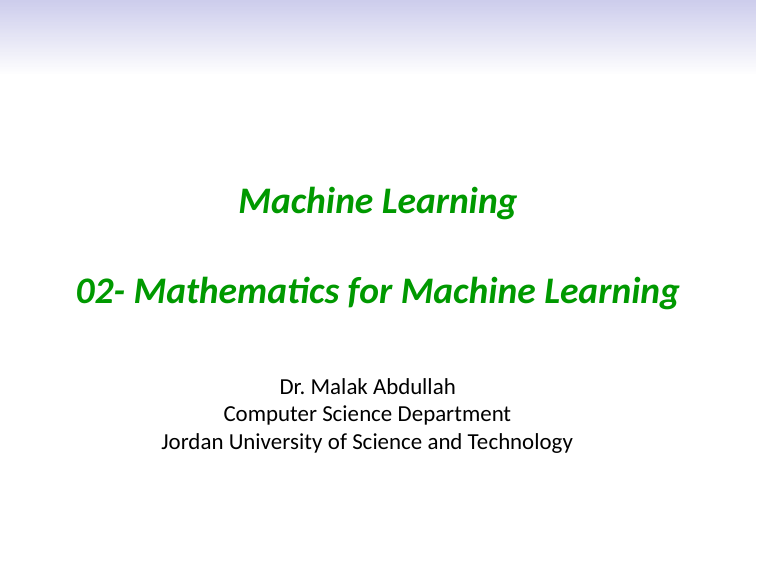

# Machine Learning 02- Mathematics for Machine Learning
Dr. Malak Abdullah
Computer Science Department
Jordan University of Science and Technology